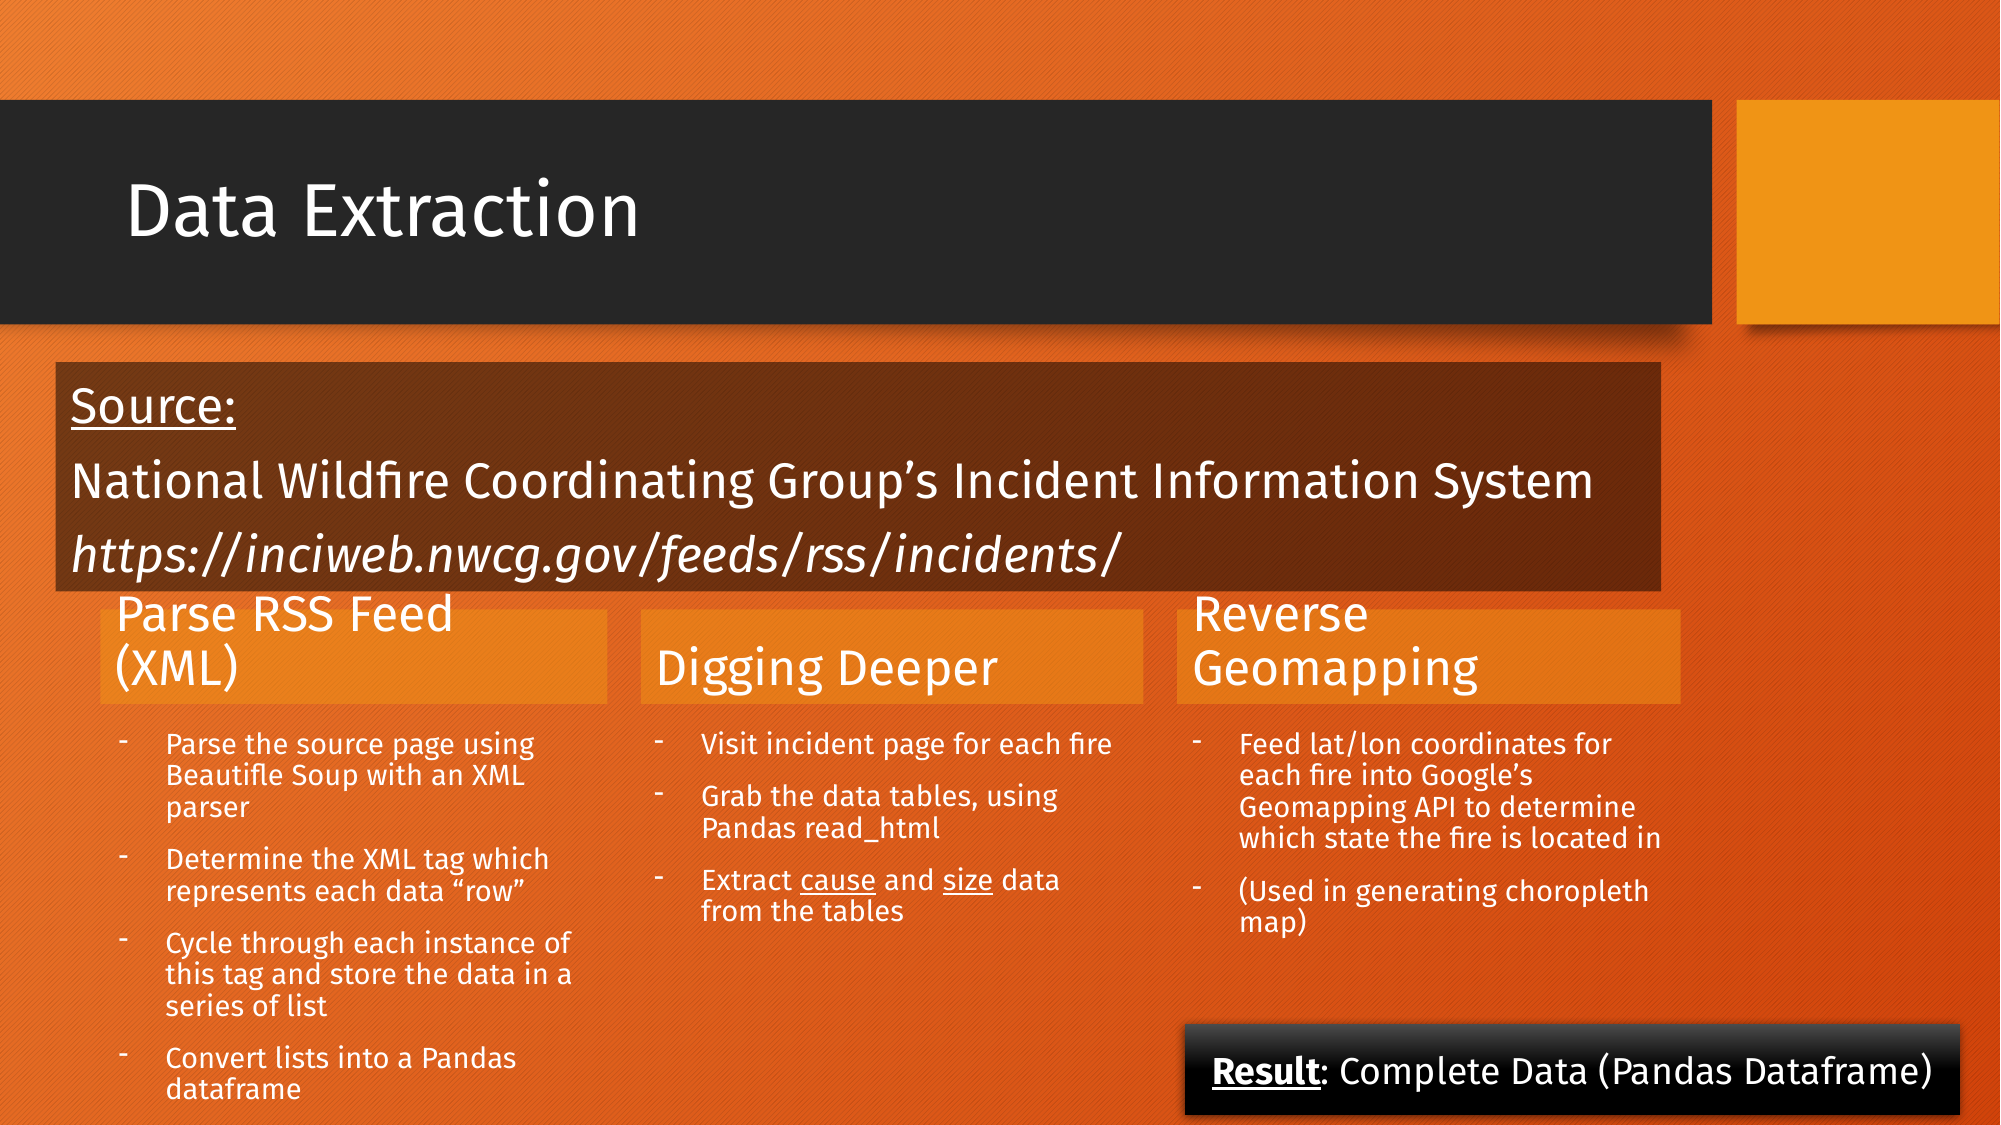

# Data Extraction
Source:
National Wildfire Coordinating Group’s Incident Information System
https://inciweb.nwcg.gov/feeds/rss/incidents/
Parse RSS Feed (XML)
Digging Deeper
Reverse Geomapping
Parse the source page using Beautifle Soup with an XML parser
Determine the XML tag which represents each data “row”
Cycle through each instance of this tag and store the data in a series of list
Convert lists into a Pandas dataframe

Visit incident page for each fire
Grab the data tables, using Pandas read_html
Extract cause and size data from the tables
Feed lat/lon coordinates for each fire into Google’s Geomapping API to determine which state the fire is located in
(Used in generating choropleth map)
Result: Complete Data (Pandas Dataframe)